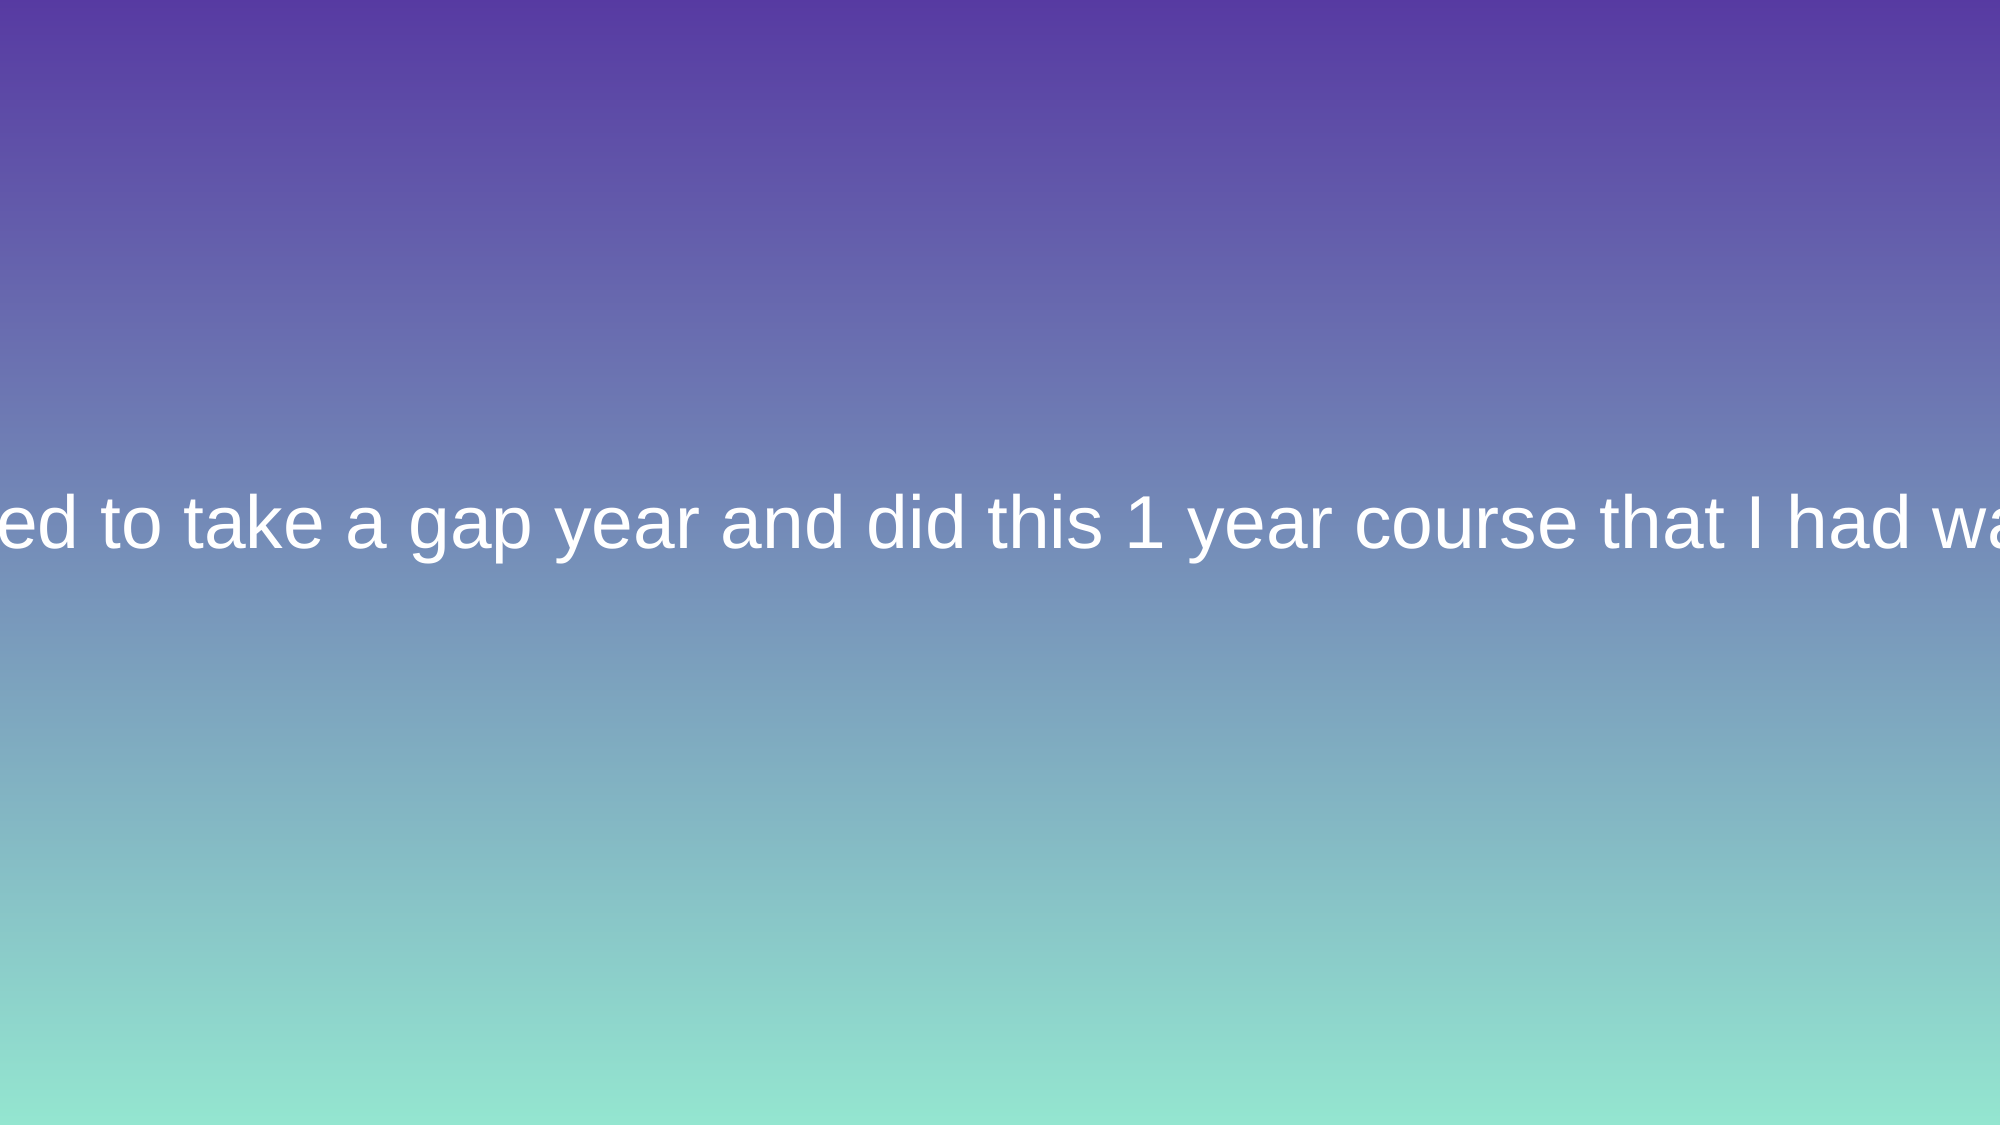

So I decided to take a gap year and did this 1 year course that I had wanted to do